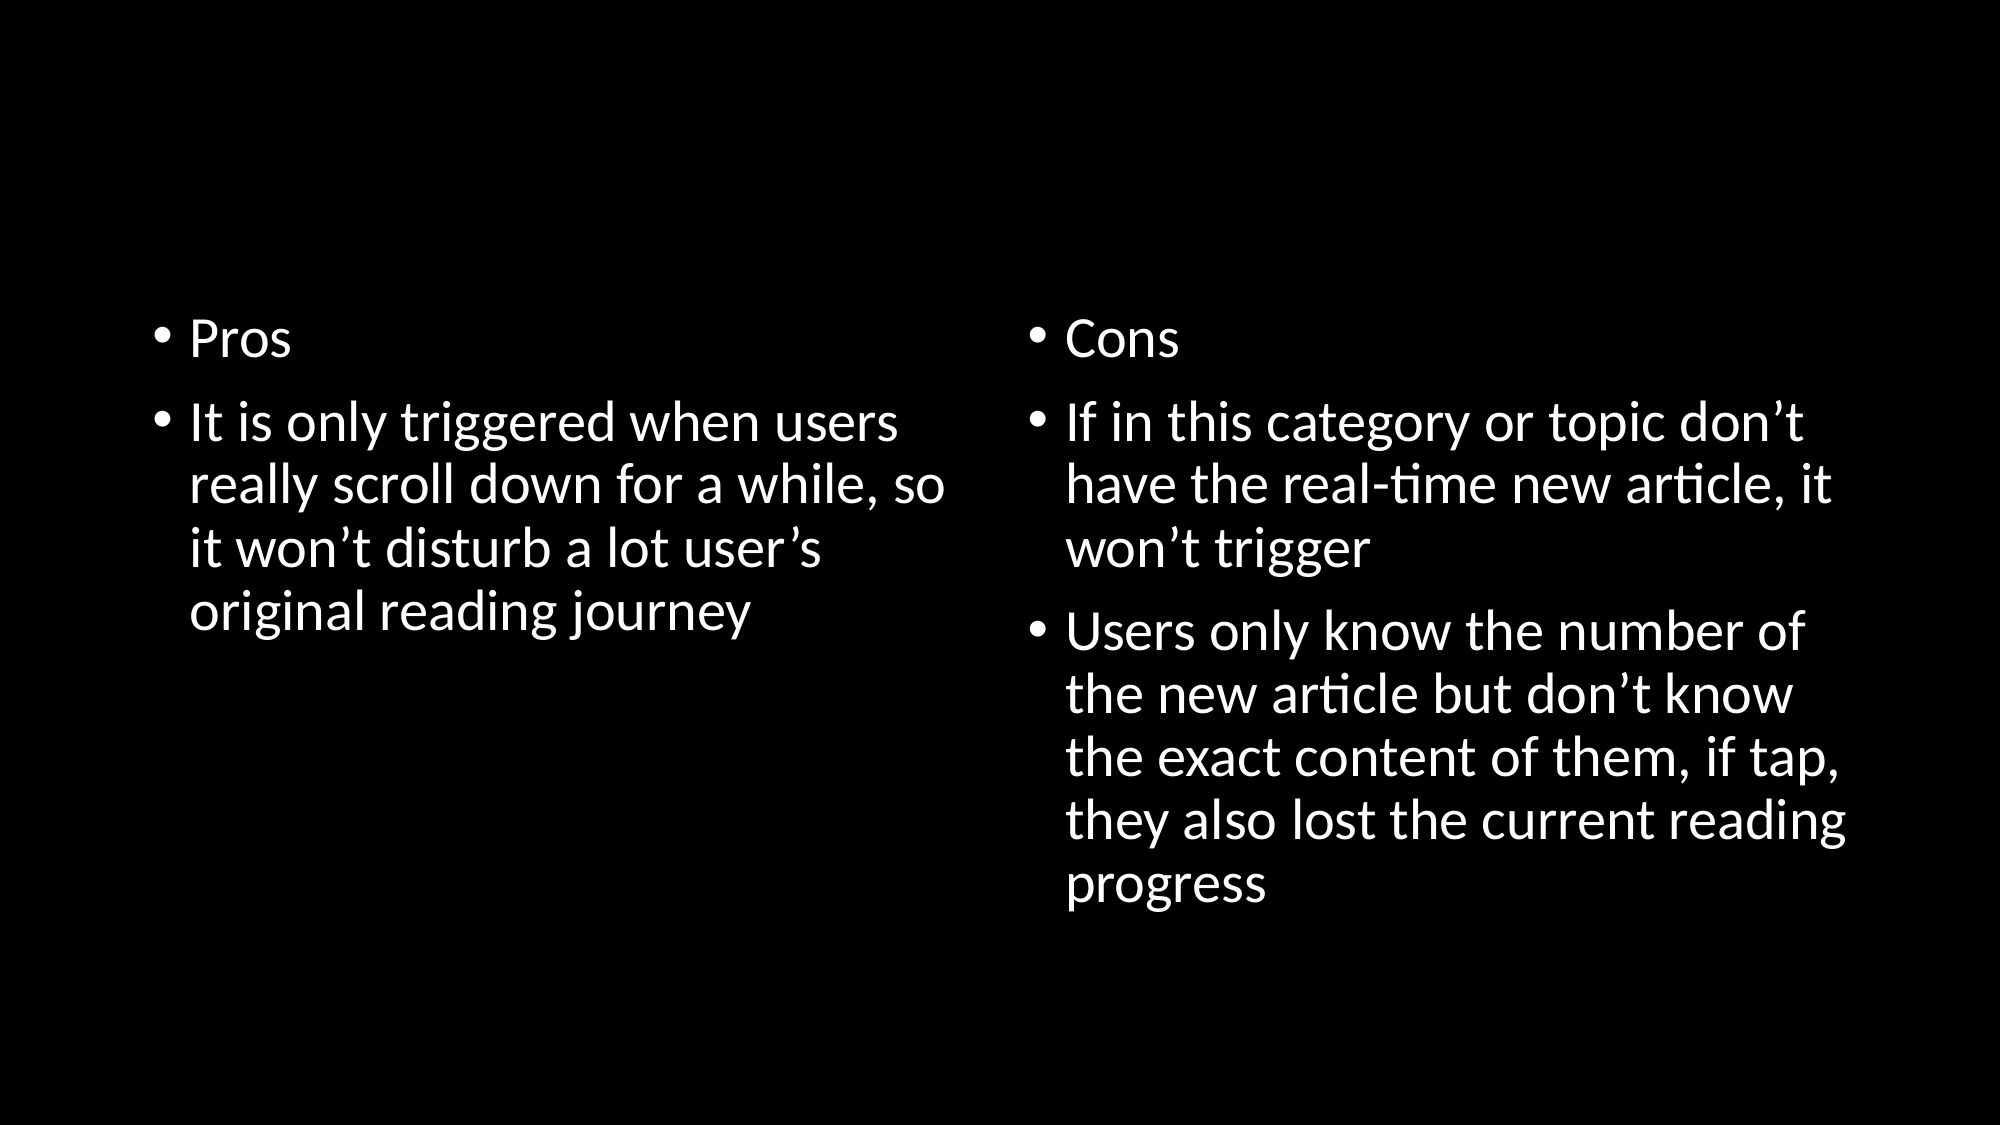

#
Pros
It is only triggered when users really scroll down for a while, so it won’t disturb a lot user’s original reading journey
Cons
If in this category or topic don’t have the real-time new article, it won’t trigger
Users only know the number of the new article but don’t know the exact content of them, if tap, they also lost the current reading progress